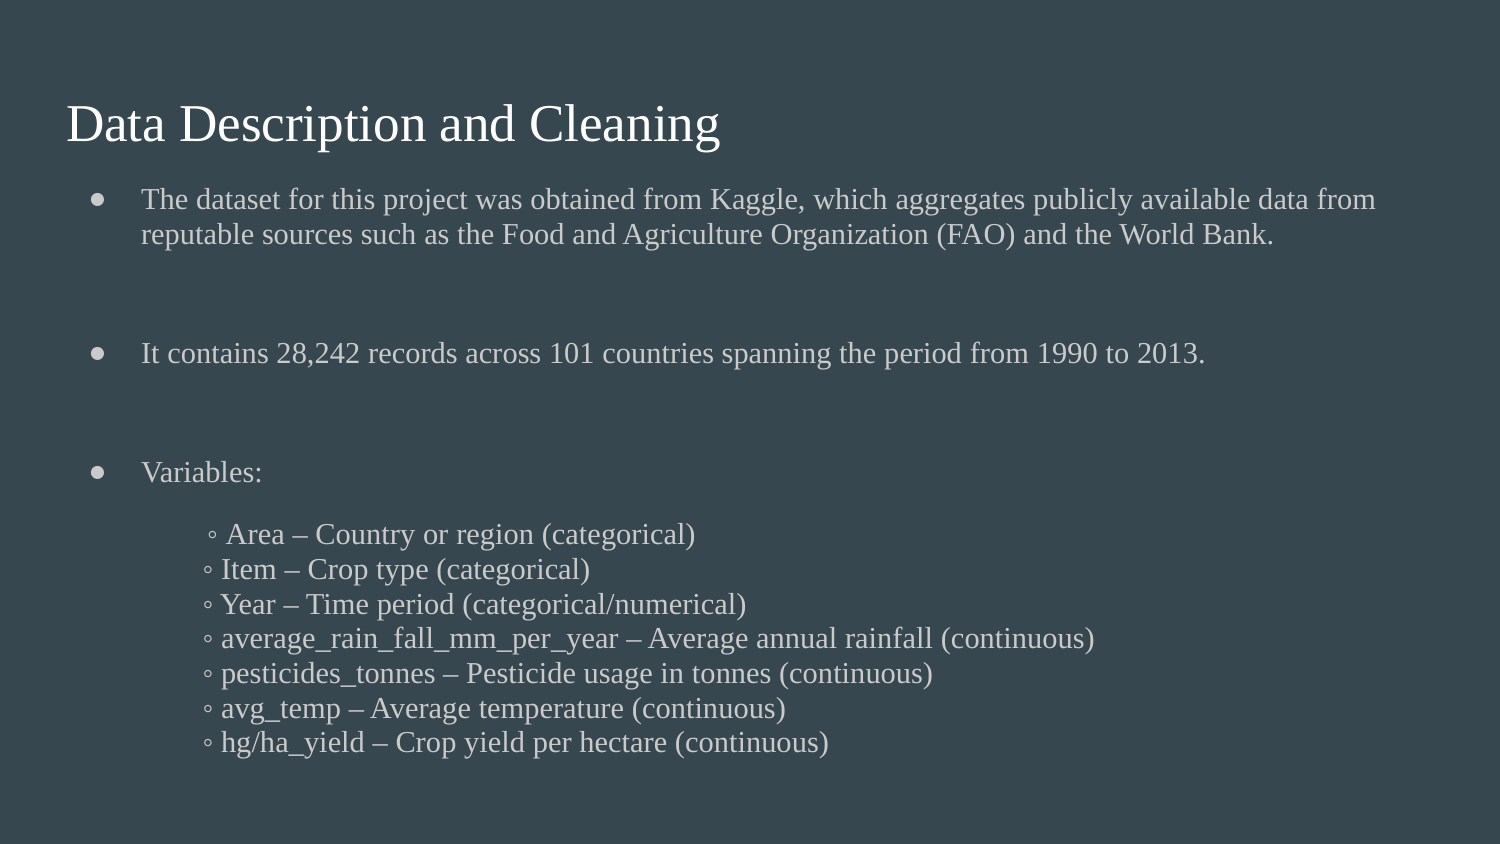

# Data Description and Cleaning

The dataset for this project was obtained from Kaggle, which aggregates publicly available data from reputable sources such as the Food and Agriculture Organization (FAO) and the World Bank.

It contains 28,242 records across 101 countries spanning the period from 1990 to 2013.

Variables:
        ◦ Area – Country or region (categorical)
        ◦ Item – Crop type (categorical)
        ◦ Year – Time period (categorical/numerical)
        ◦ average_rain_fall_mm_per_year – Average annual rainfall (continuous)
        ◦ pesticides_tonnes – Pesticide usage in tonnes (continuous)
        ◦ avg_temp – Average temperature (continuous)
        ◦ hg/ha_yield – Crop yield per hectare (continuous)